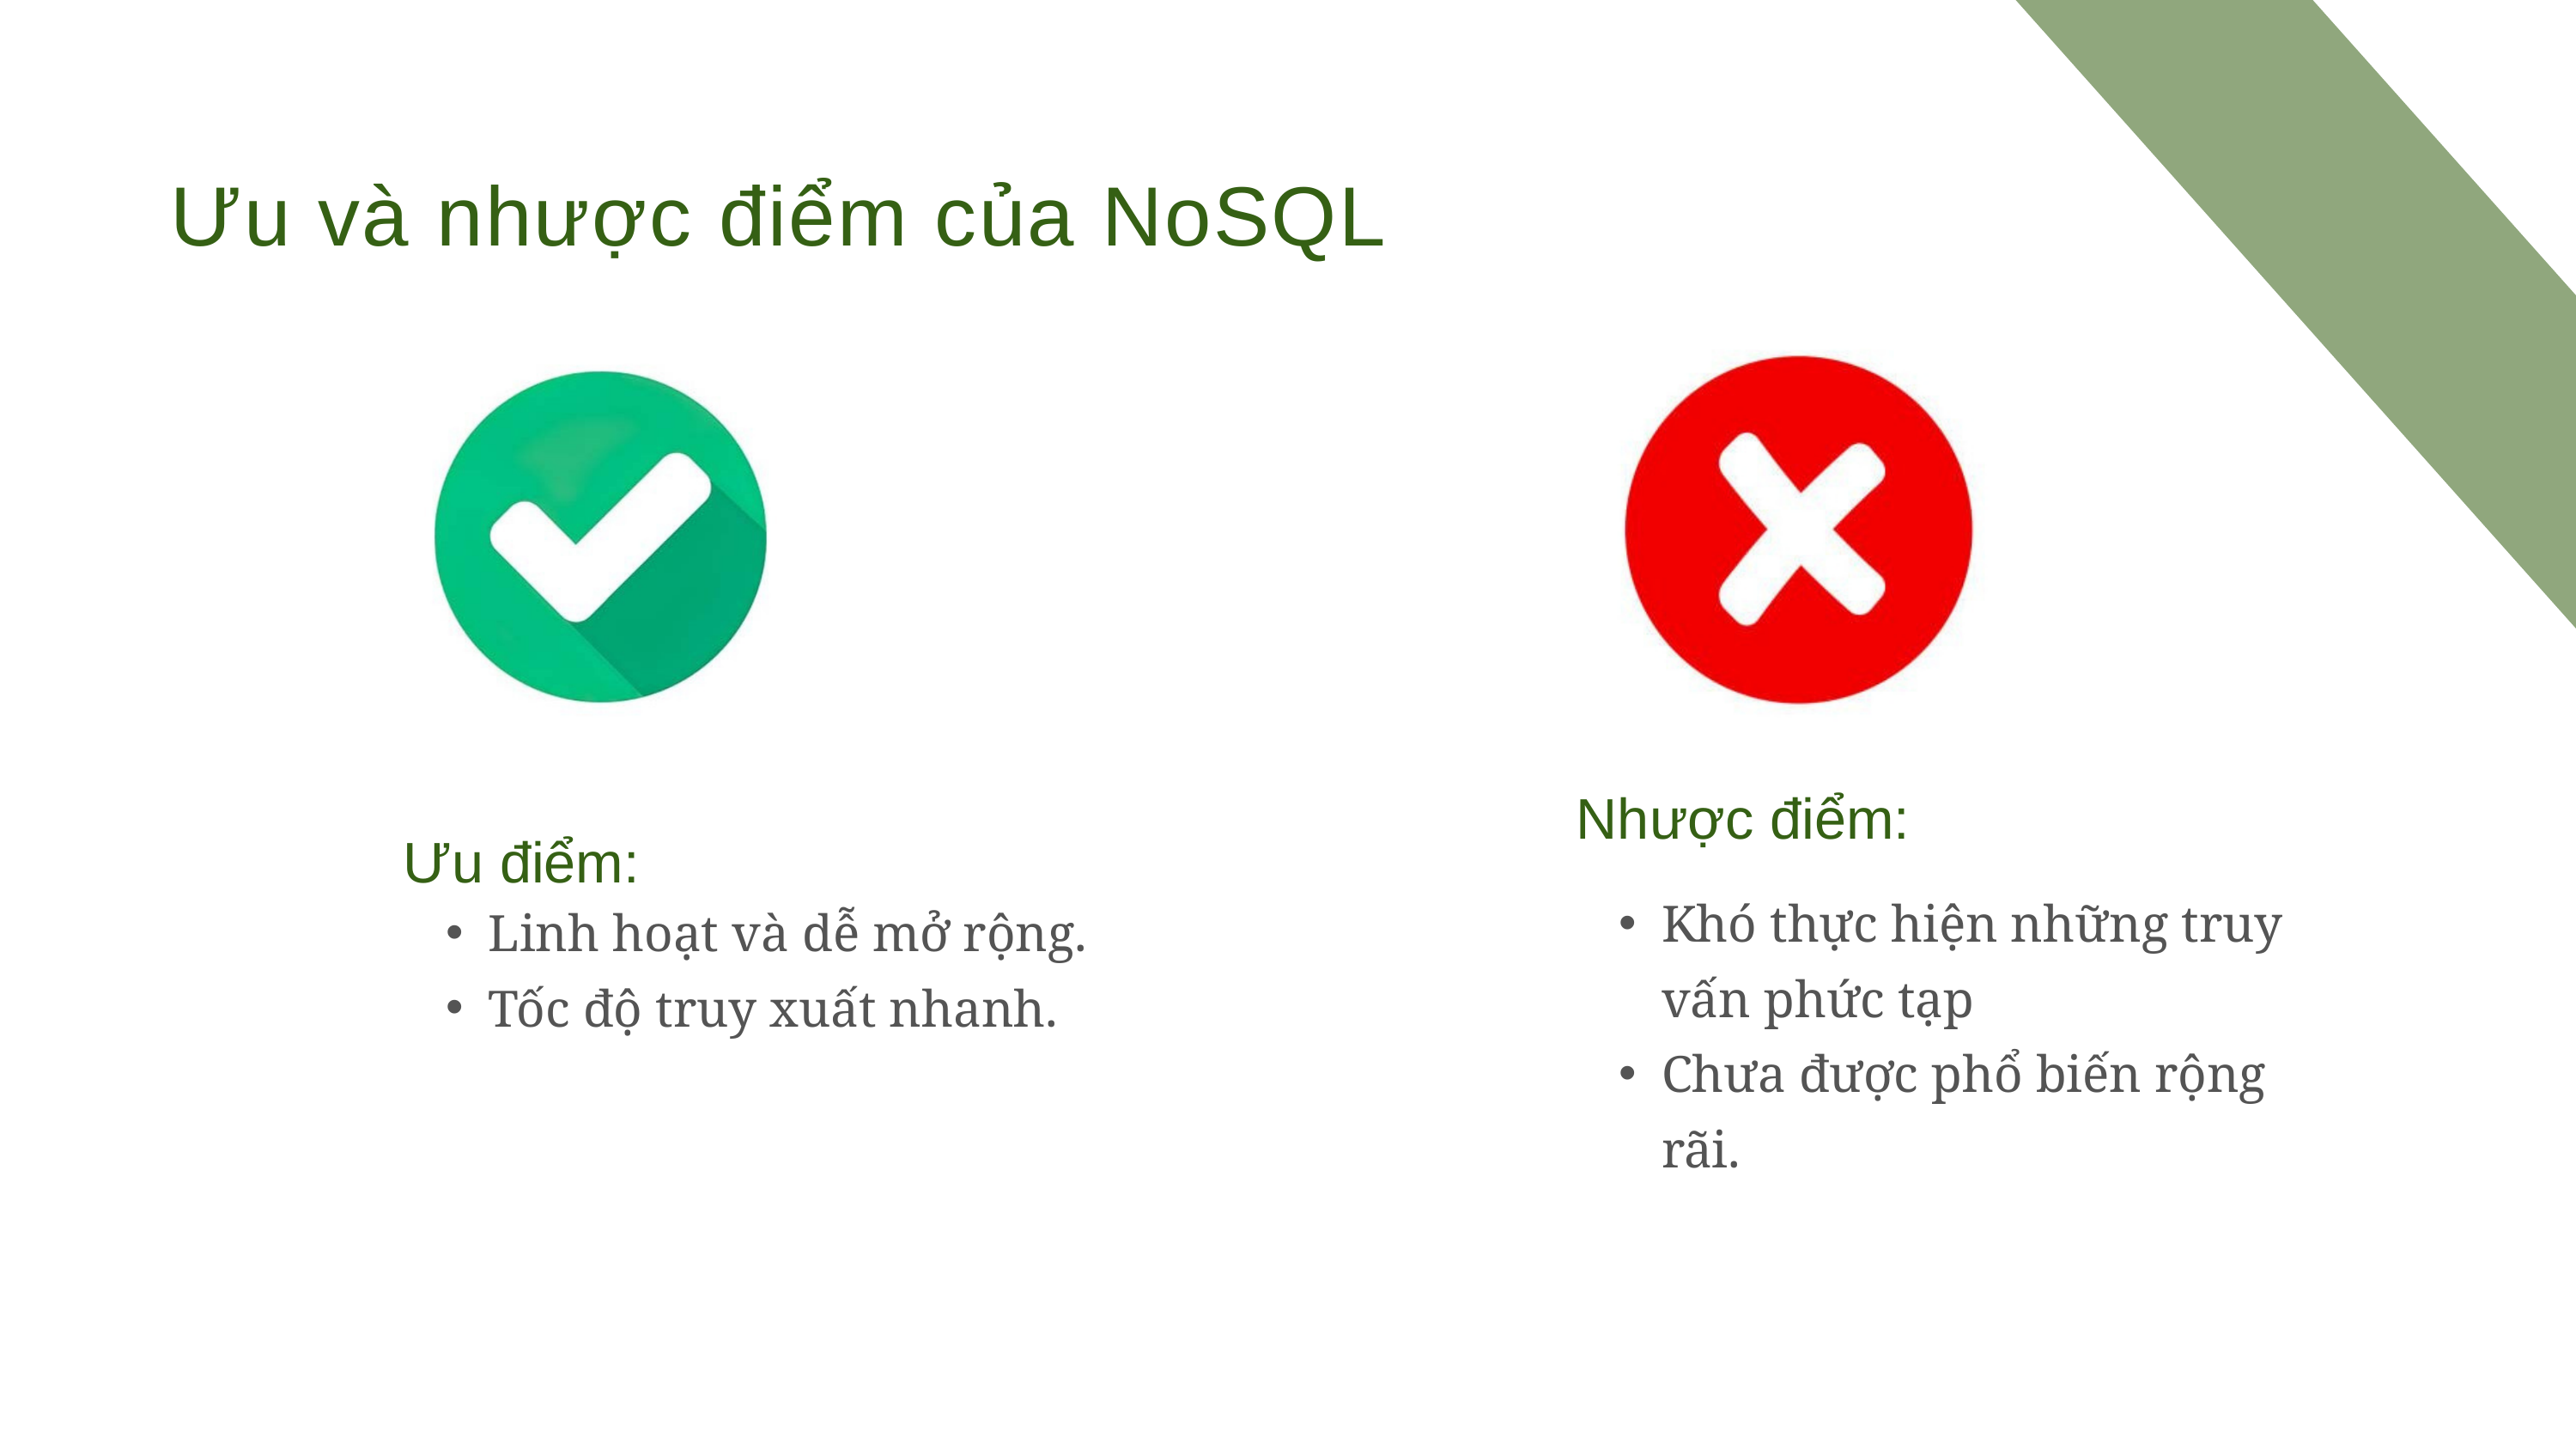

Ưu và nhược điểm của NoSQL

Nhược điểm:
Ưu điểm:
Khó thực hiện những truy vấn phức tạp
Chưa được phổ biến rộng rãi.

Linh hoạt và dễ mở rộng.
Tốc độ truy xuất nhanh.